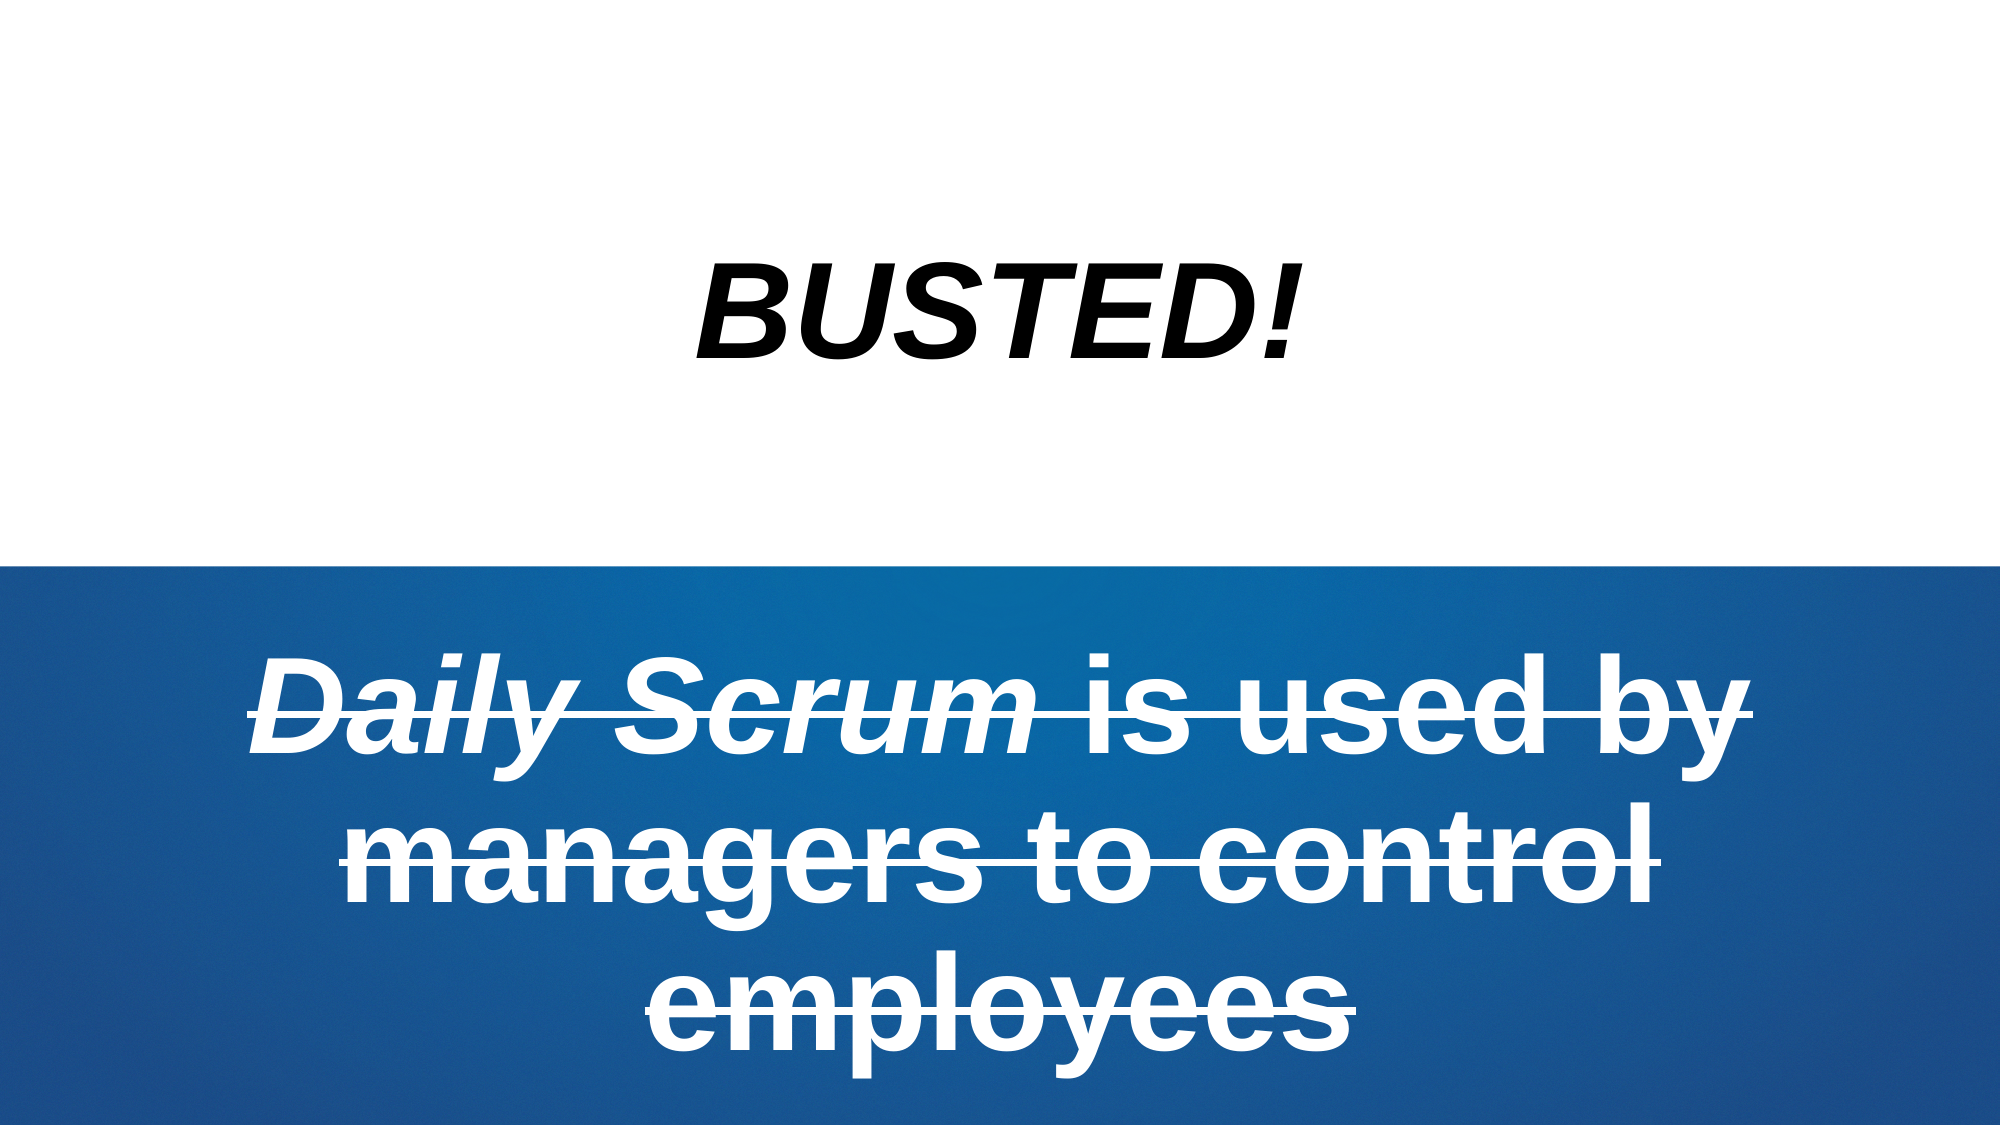

BUSTED!
Daily Scrum is used by managers to control employees